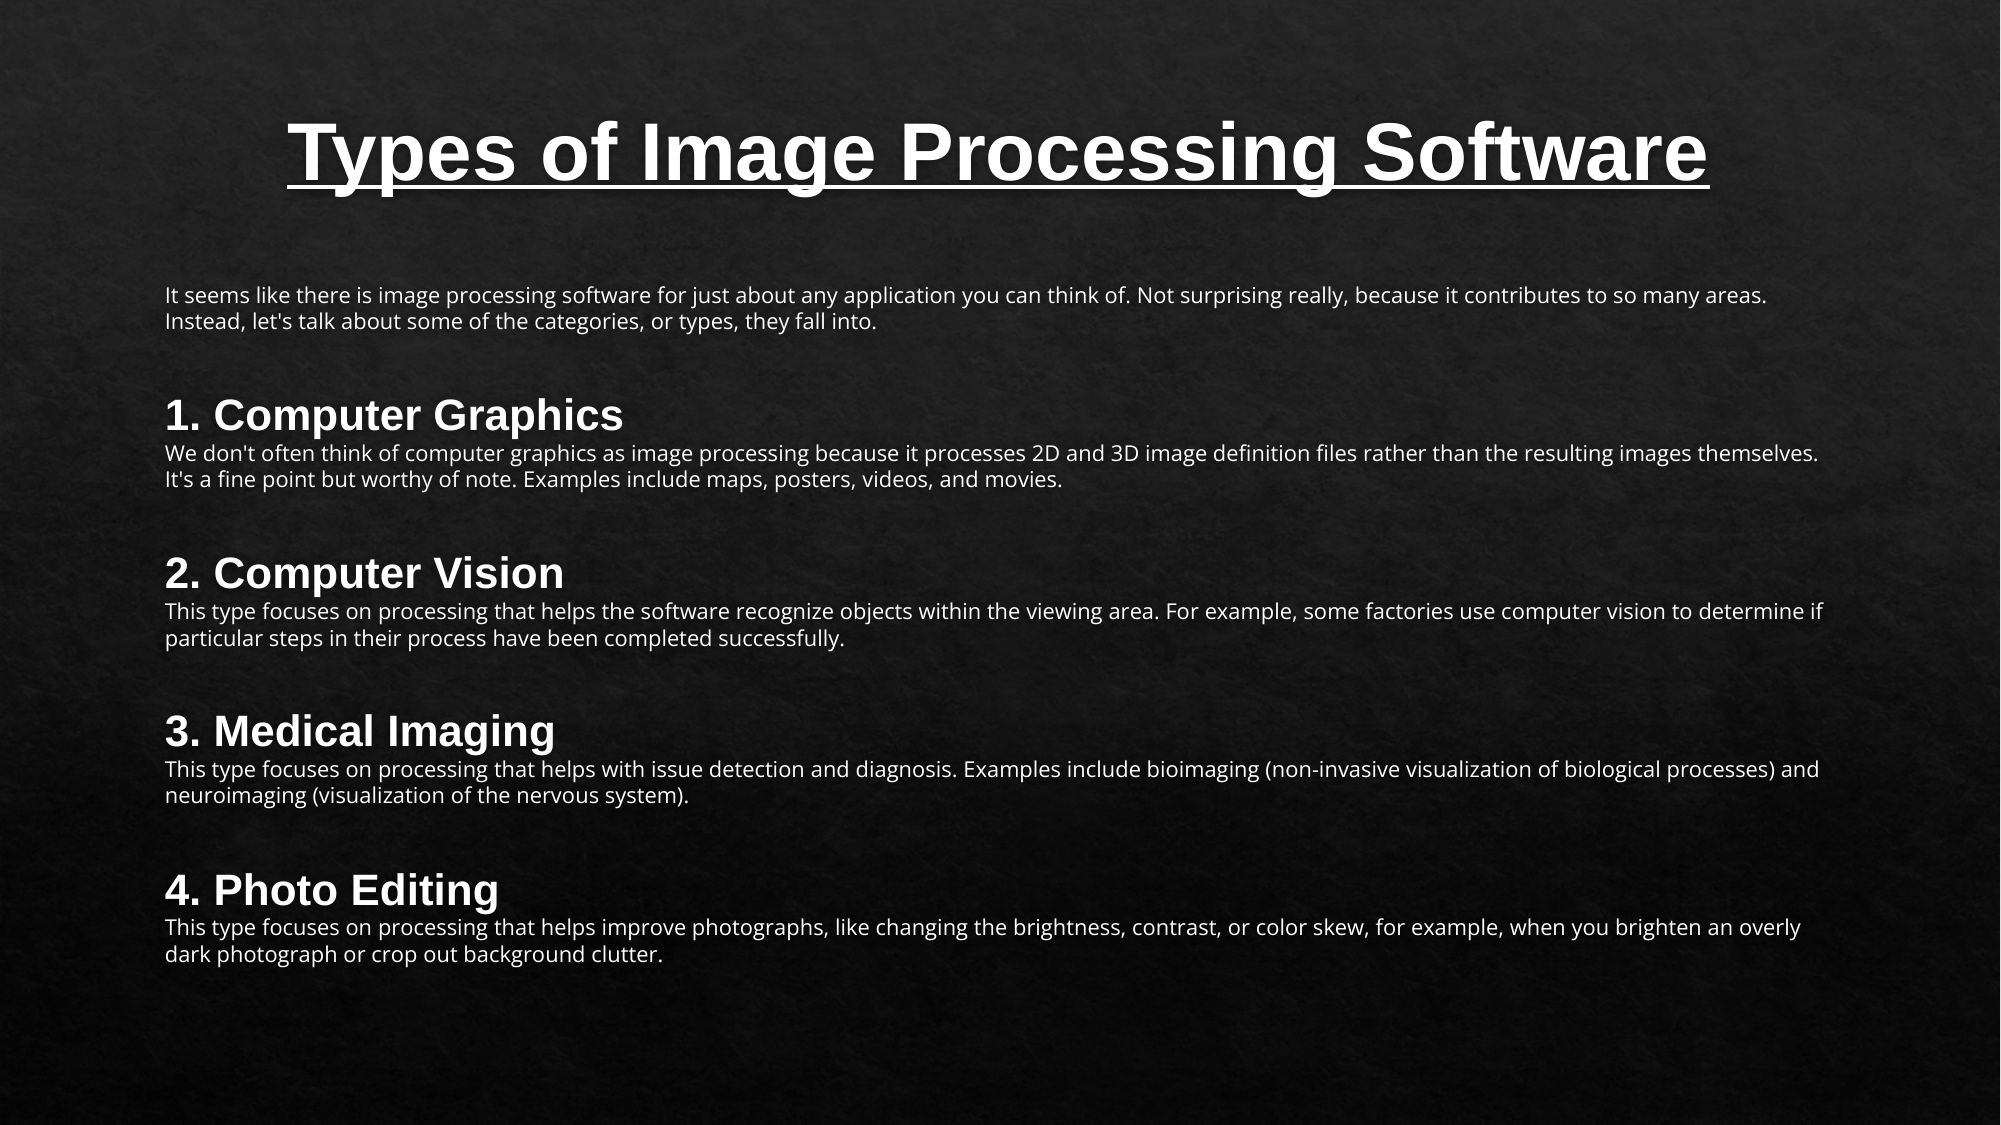

# Types of Image Processing Software
It seems like there is image processing software for just about any application you can think of. Not surprising really, because it contributes to so many areas. Instead, let's talk about some of the categories, or types, they fall into.

1. Computer Graphics
We don't often think of computer graphics as image processing because it processes 2D and 3D image definition files rather than the resulting images themselves. It's a fine point but worthy of note. Examples include maps, posters, videos, and movies.

2. Computer Vision
This type focuses on processing that helps the software recognize objects within the viewing area. For example, some factories use computer vision to determine if particular steps in their process have been completed successfully.

3. Medical Imaging
This type focuses on processing that helps with issue detection and diagnosis. Examples include bioimaging (non-invasive visualization of biological processes) and neuroimaging (visualization of the nervous system).

4. Photo Editing
This type focuses on processing that helps improve photographs, like changing the brightness, contrast, or color skew, for example, when you brighten an overly dark photograph or crop out background clutter.